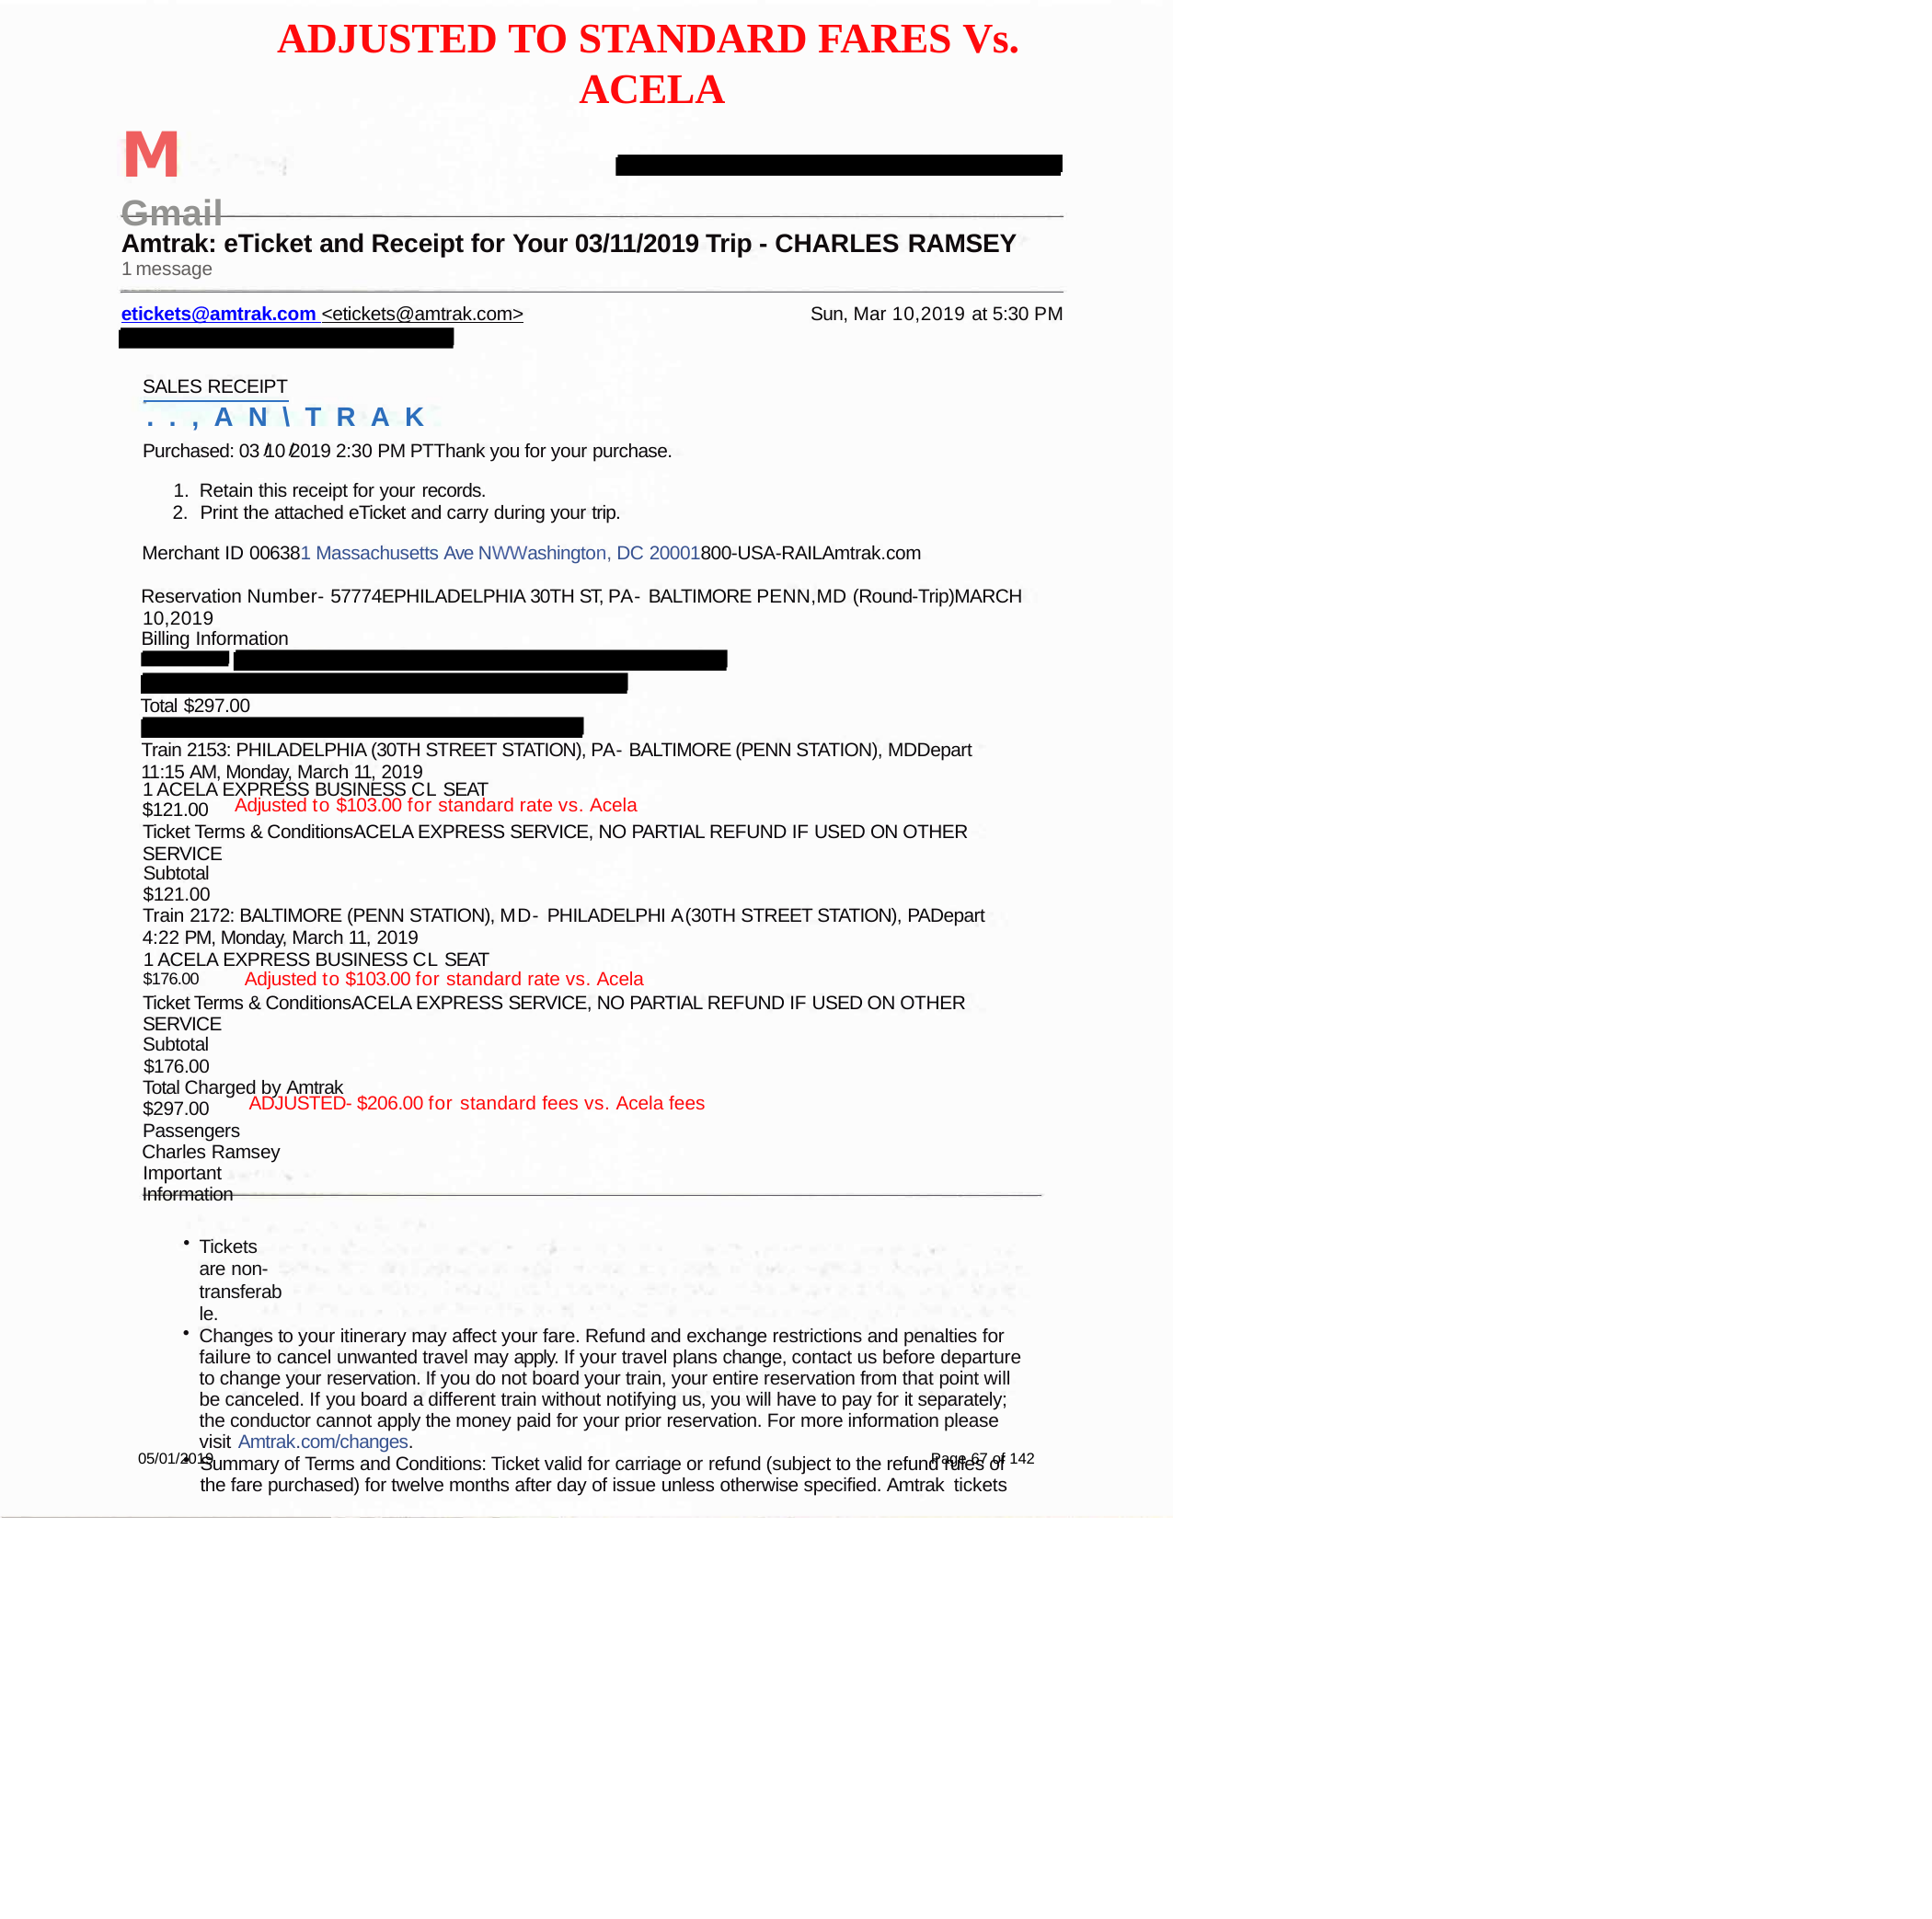

# ADJUSTED TO STANDARD FARES Vs.
ACELA
M Gmail

Amtrak: eTicket and Receipt for Your 03/11/2019 Trip - CHARLES RAMSEY
1 message
etickets@amtrak.com <etickets@amtrak.com>	Sun, Mar 10,2019 at 5:30 PM

SALES RECEIPT
..,AN\TRAK
Purchased: 03 10 2019 2:30 PM PTThank you for your purchase.
Retain this receipt for your records.
Print the attached eTicket and carry during your trip.
Merchant ID 006381 Massachusetts Ave NWWashington, DC 20001800-USA-RAILAmtrak.com
Reservation Number- 57774EPHILADELPHIA 30TH ST, PA- BALTIMORE PENN,MD (Round-Trip)MARCH  10,2019
Billing Information

Total $297.00
Train 2153: PHILADELPHIA (30TH STREET STATION), PA- BALTIMORE (PENN STATION), MDDepart
11:15 AM, Monday, March 11, 2019

1 ACELA EXPRESS BUSINESS CL SEAT
Adjusted to $103.00 for standard rate vs. Acela
$121.00
Ticket Terms & ConditionsACELA EXPRESS SERVICE, NO PARTIAL REFUND IF USED ON OTHER  SERVICE
Subtotal
$121.00
Train 2172: BALTIMORE (PENN STATION), MD- PHILADELPHI A (30TH STREET STATION), PADepart
4:22 PM, Monday, March 11, 2019
1 ACELA EXPRESS BUSINESS CL SEAT
$176.00	Adjusted to $103.00 for standard rate vs. Acela
Ticket Terms & ConditionsACELA EXPRESS SERVICE, NO PARTIAL REFUND IF USED ON OTHER  SERVICE
Subtotal
$176.00
Total Charged by Amtrak
ADJUSTED- $206.00 for standard fees vs. Acela fees
$297.00
Passengers  Charles Ramsey
Important Information

Tickets are non-transferable.
Changes to your itinerary may affect your fare. Refund and exchange restrictions and penalties for  failure to cancel unwanted travel may apply. If your travel plans change, contact us before departure  to change your reservation. If you do not board your train, your entire reservation from that point will  be canceled. If you board a different train without notifying us, you will have to pay for it separately;  the conductor cannot apply the money paid for your prior reservation. For more information please  visit Amtrak.com/changes.
Summary of Terms and Conditions: Ticket valid for carriage or refund (subject to the refund rules of  the fare purchased) for twelve months after day of issue unless otherwise specified. Amtrak tickets

05/01/2019
Page 67 of 142